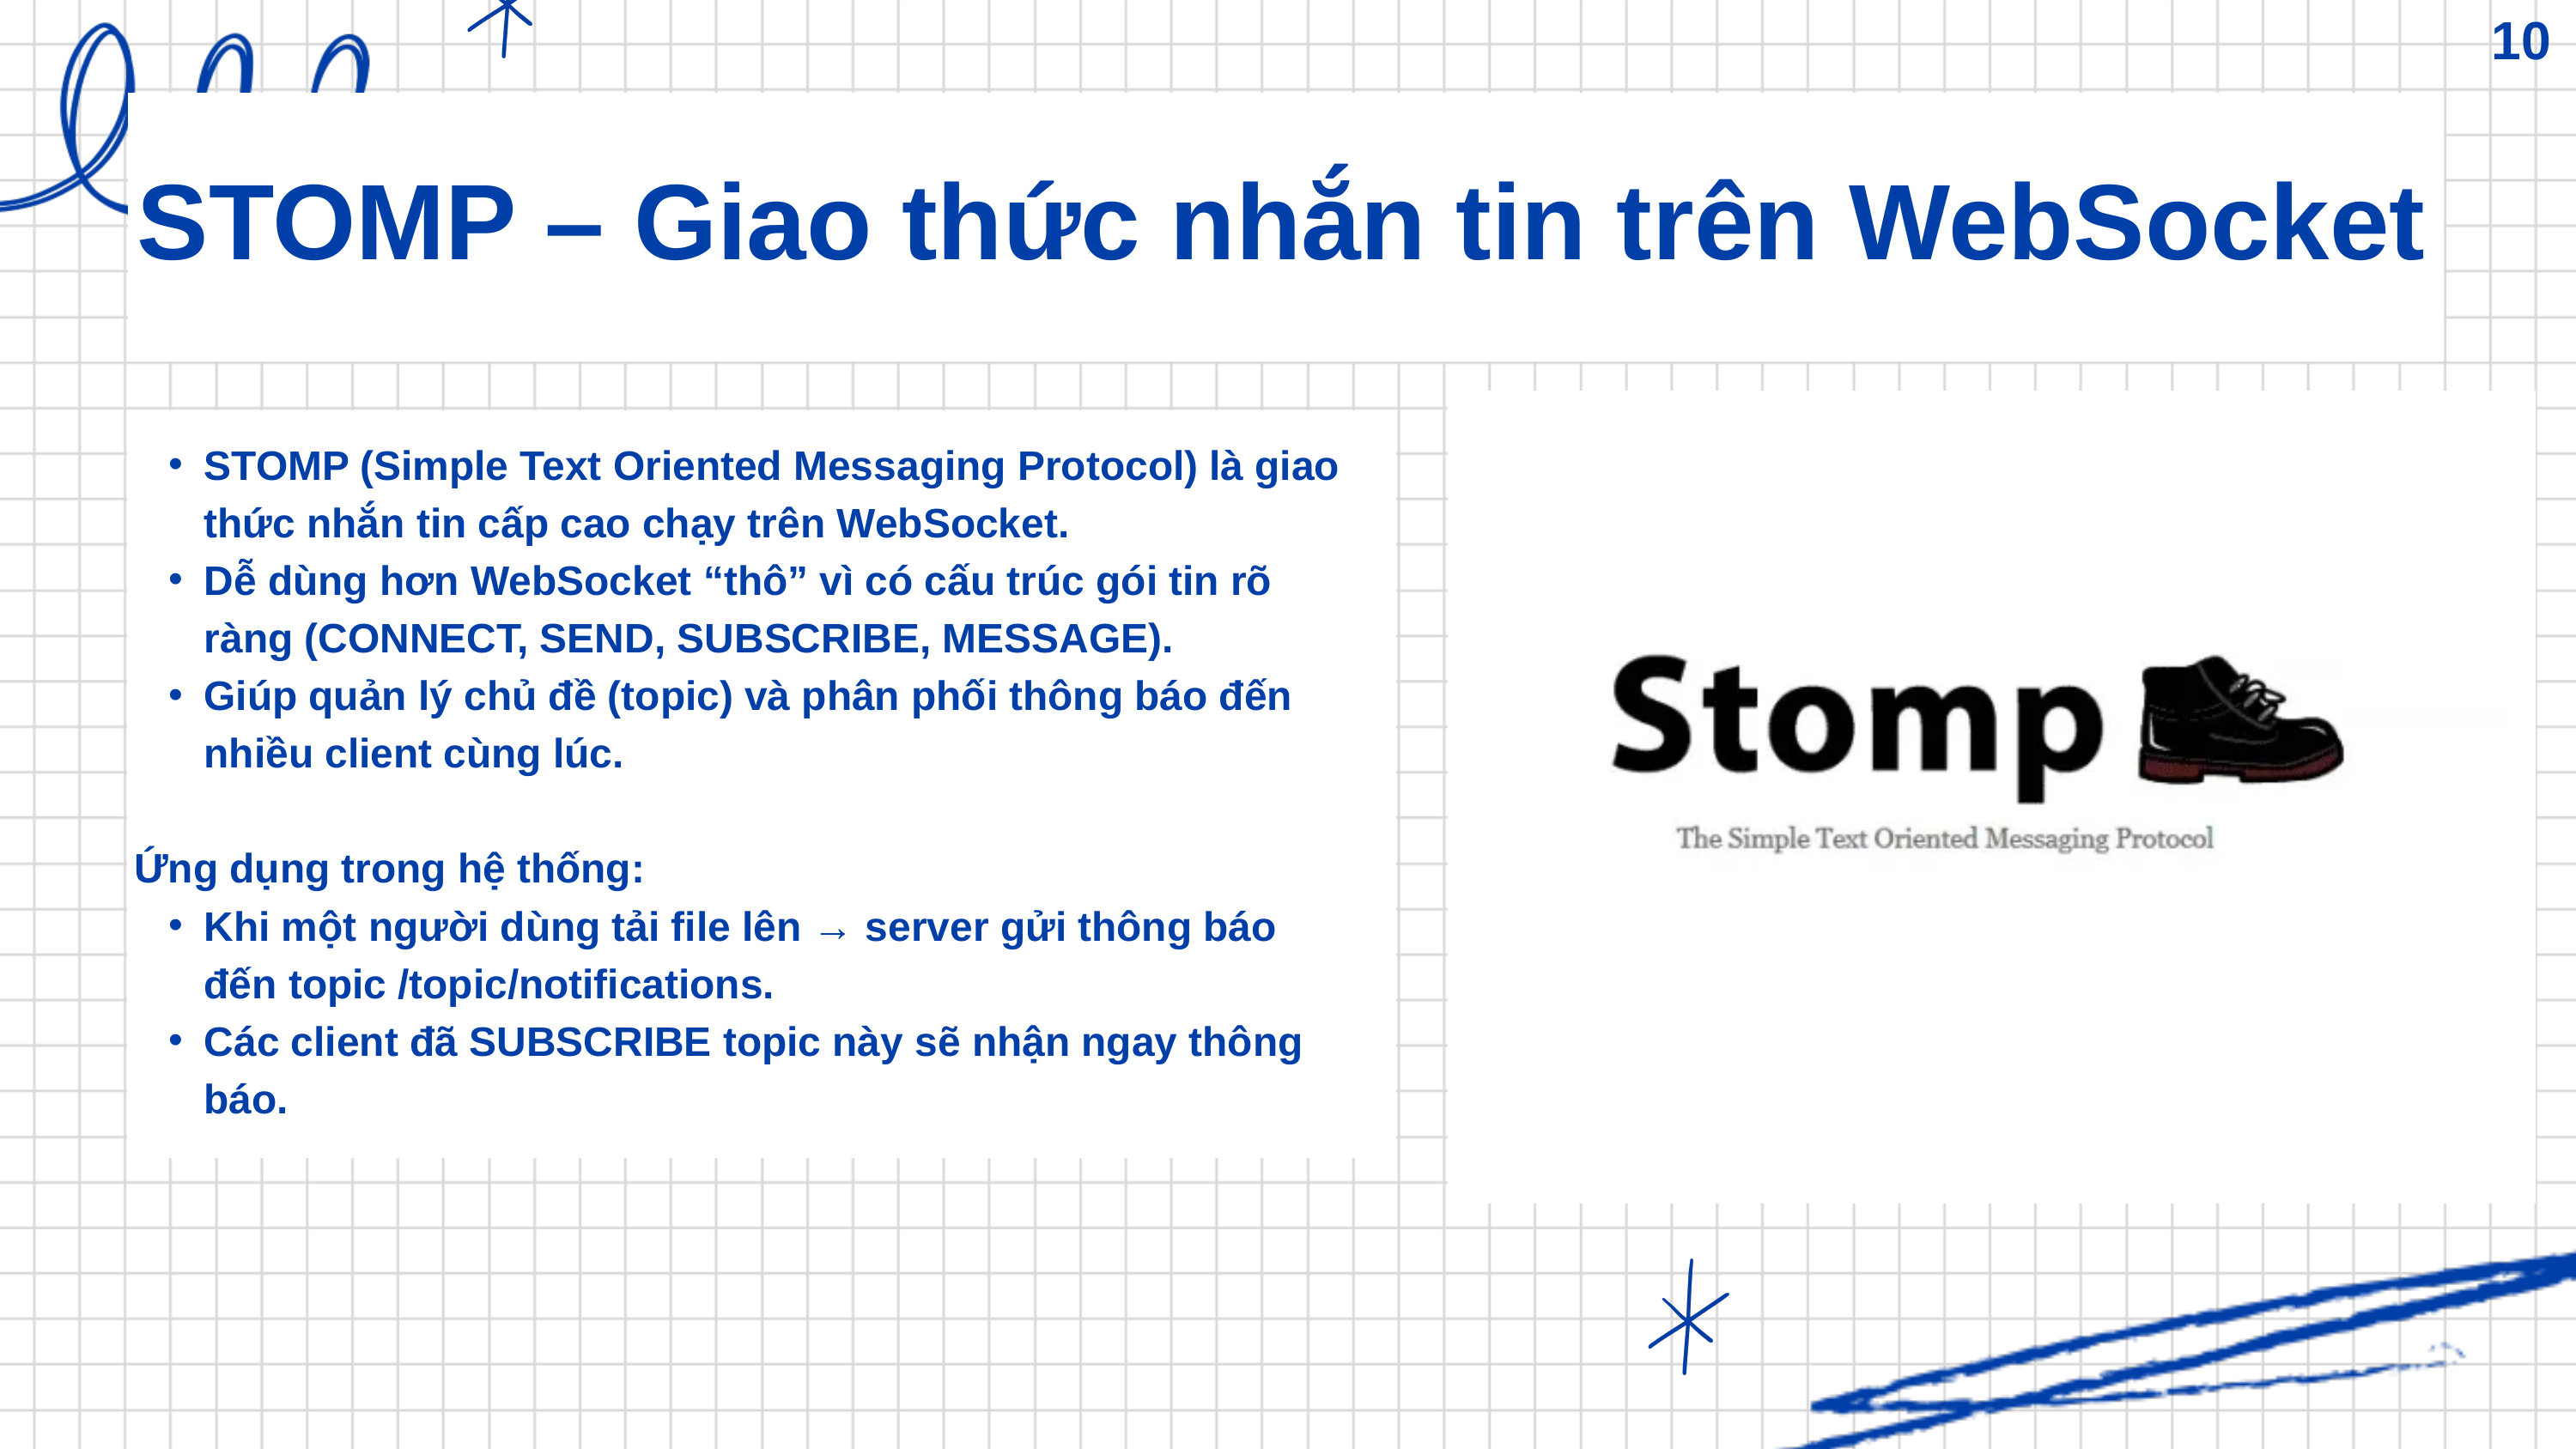

10

STOMP – Giao thức nhắn tin trên WebSocket

STOMP (Simple Text Oriented Messaging Protocol) là giao thức nhắn tin cấp cao chạy trên WebSocket.
Dễ dùng hơn WebSocket “thô” vì có cấu trúc gói tin rõ ràng (CONNECT, SEND, SUBSCRIBE, MESSAGE).
Giúp quản lý chủ đề (topic) và phân phối thông báo đến nhiều client cùng lúc.

Ứng dụng trong hệ thống:
Khi một người dùng tải file lên → server gửi thông báo đến topic /topic/notifications.
Các client đã SUBSCRIBE topic này sẽ nhận ngay thông báo.